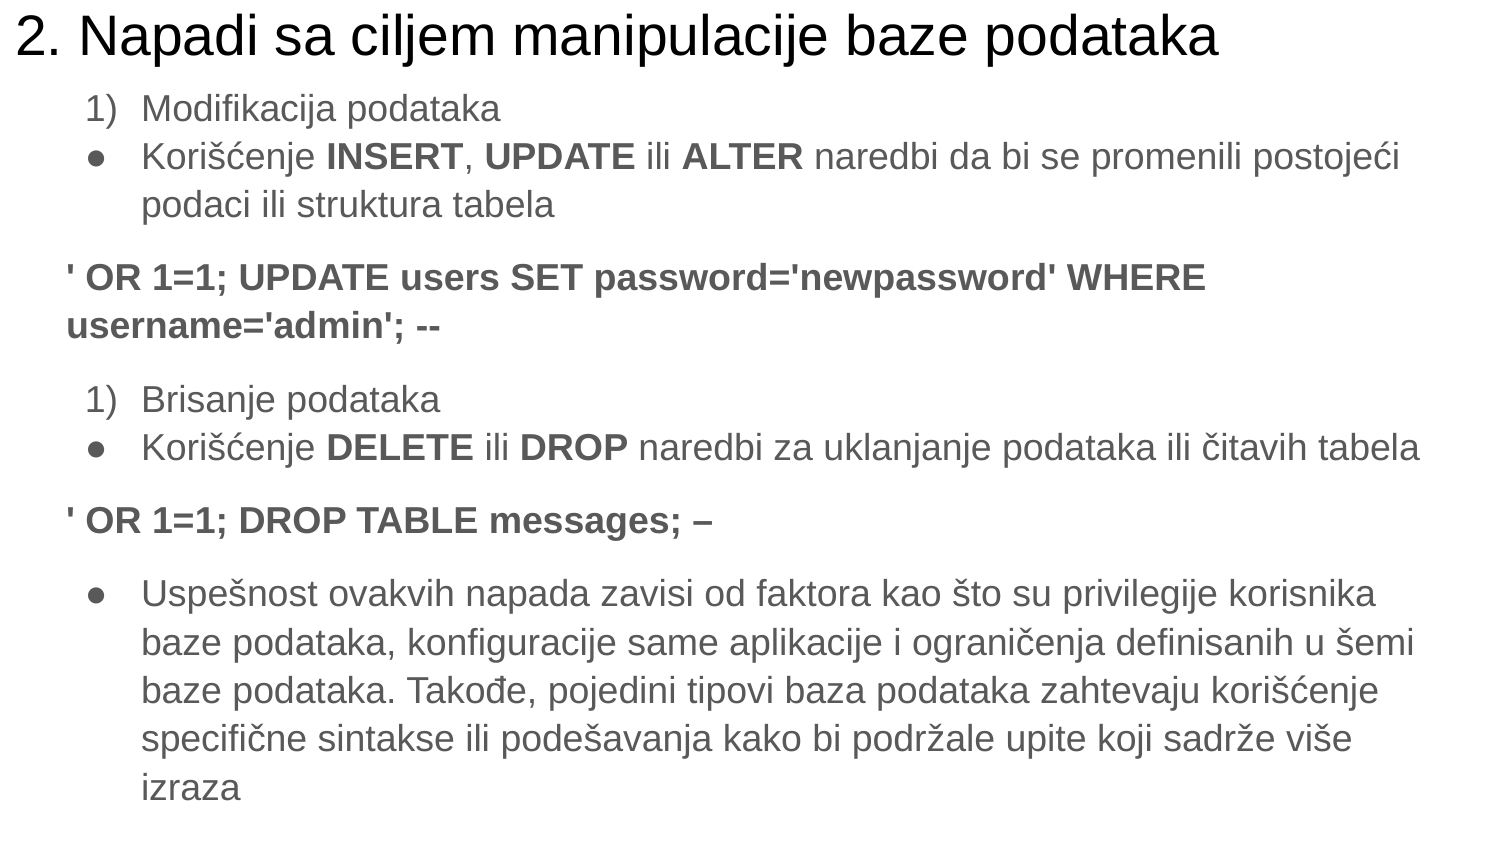

# 2. Napadi sa ciljem manipulacije baze podataka
Modifikacija podataka
Korišćenje INSERT, UPDATE ili ALTER naredbi da bi se promenili postojeći podaci ili struktura tabela
' OR 1=1; UPDATE users SET password='newpassword' WHERE username='admin'; --
Brisanje podataka
Korišćenje DELETE ili DROP naredbi za uklanjanje podataka ili čitavih tabela
' OR 1=1; DROP TABLE messages; –
Uspešnost ovakvih napada zavisi od faktora kao što su privilegije korisnika baze podataka, konfiguracije same aplikacije i ograničenja definisanih u šemi baze podataka. Takođe, pojedini tipovi baza podataka zahtevaju korišćenje specifične sintakse ili podešavanja kako bi podržale upite koji sadrže više izraza